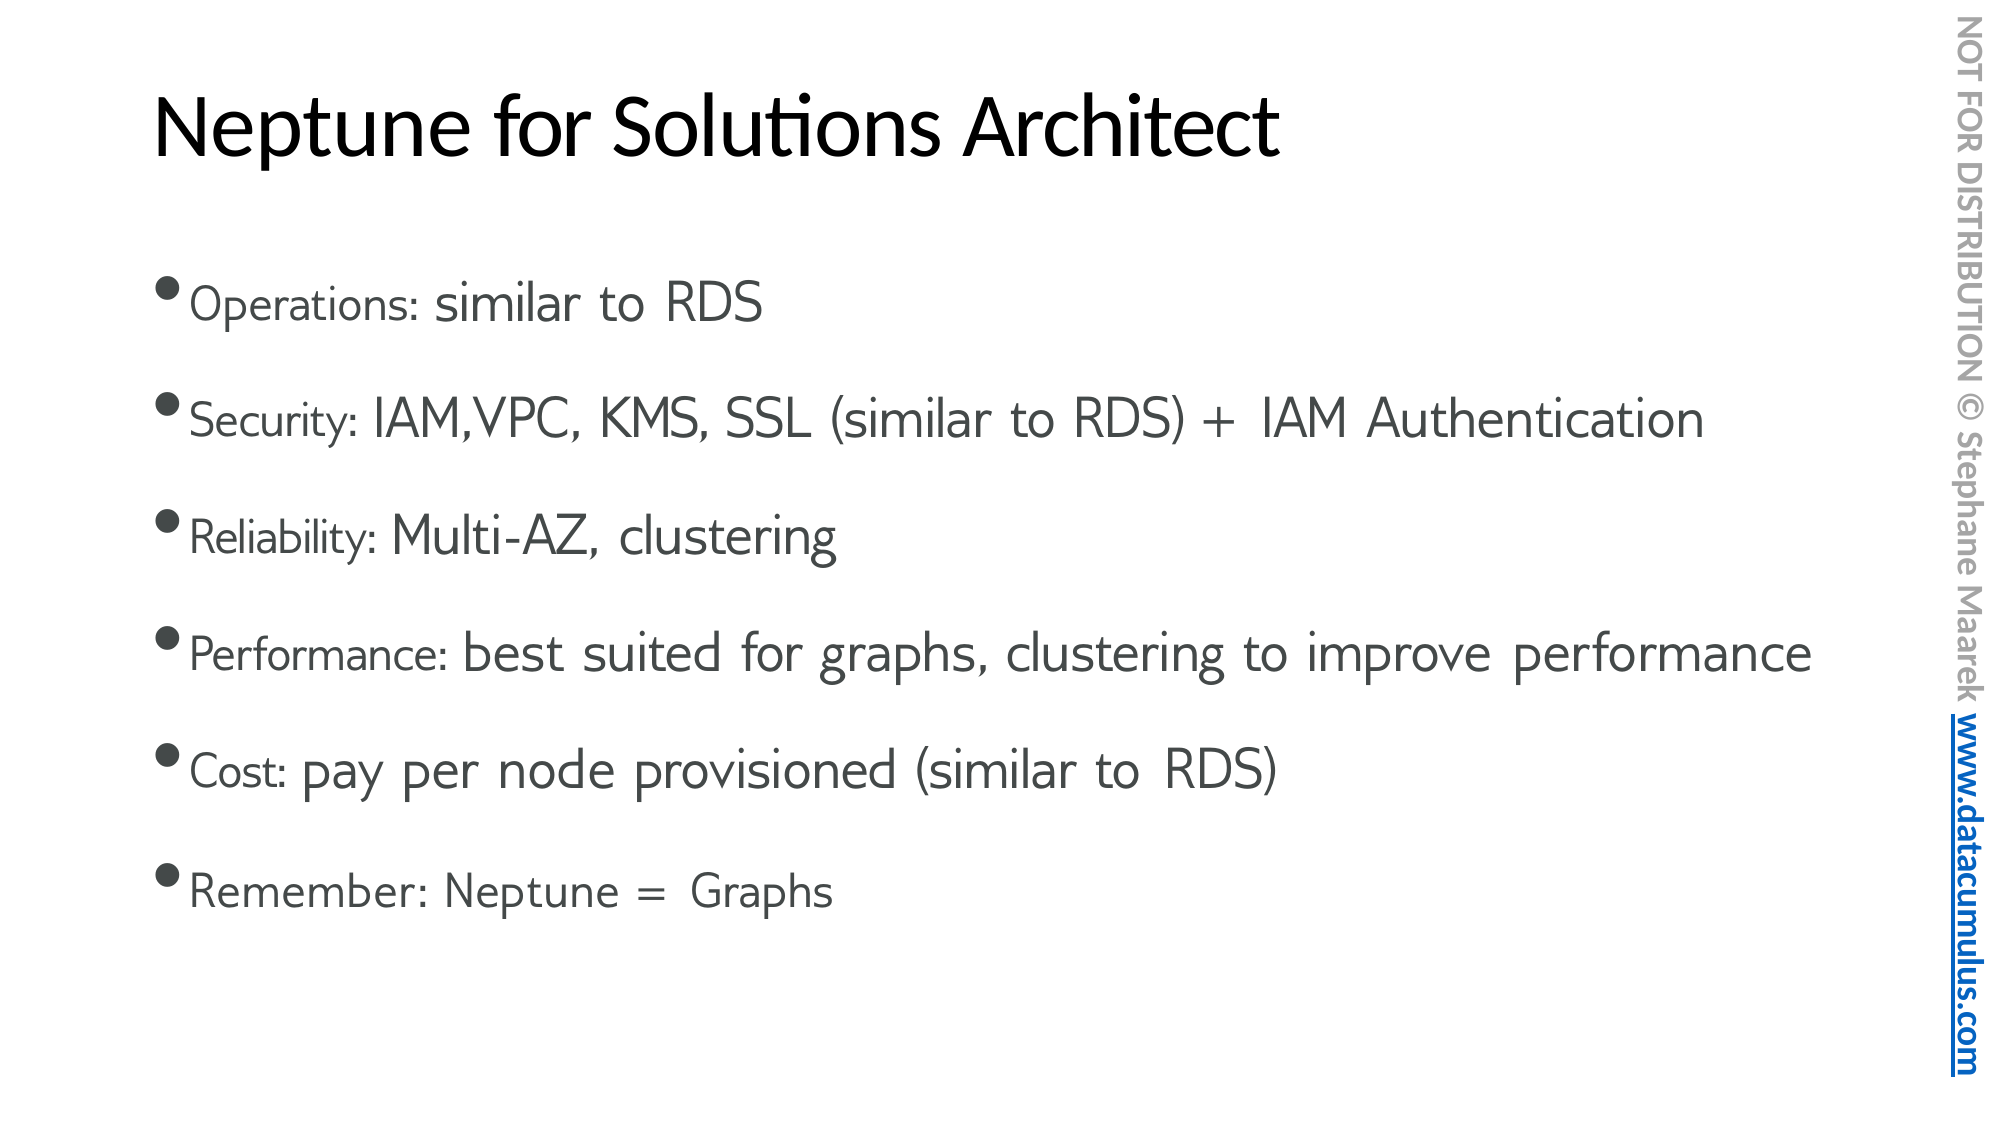

NOT FOR DISTRIBUTION © Stephane Maarek www.datacumulus.com
# Neptune for Solutions Architect
Operations: similar to RDS
Security: IAM,VPC, KMS, SSL (similar to RDS) + IAM Authentication
Reliability: Multi-AZ, clustering
Performance: best suited for graphs, clustering to improve performance
Cost: pay per node provisioned (similar to RDS)
Remember: Neptune = Graphs
© Stephane Maarek